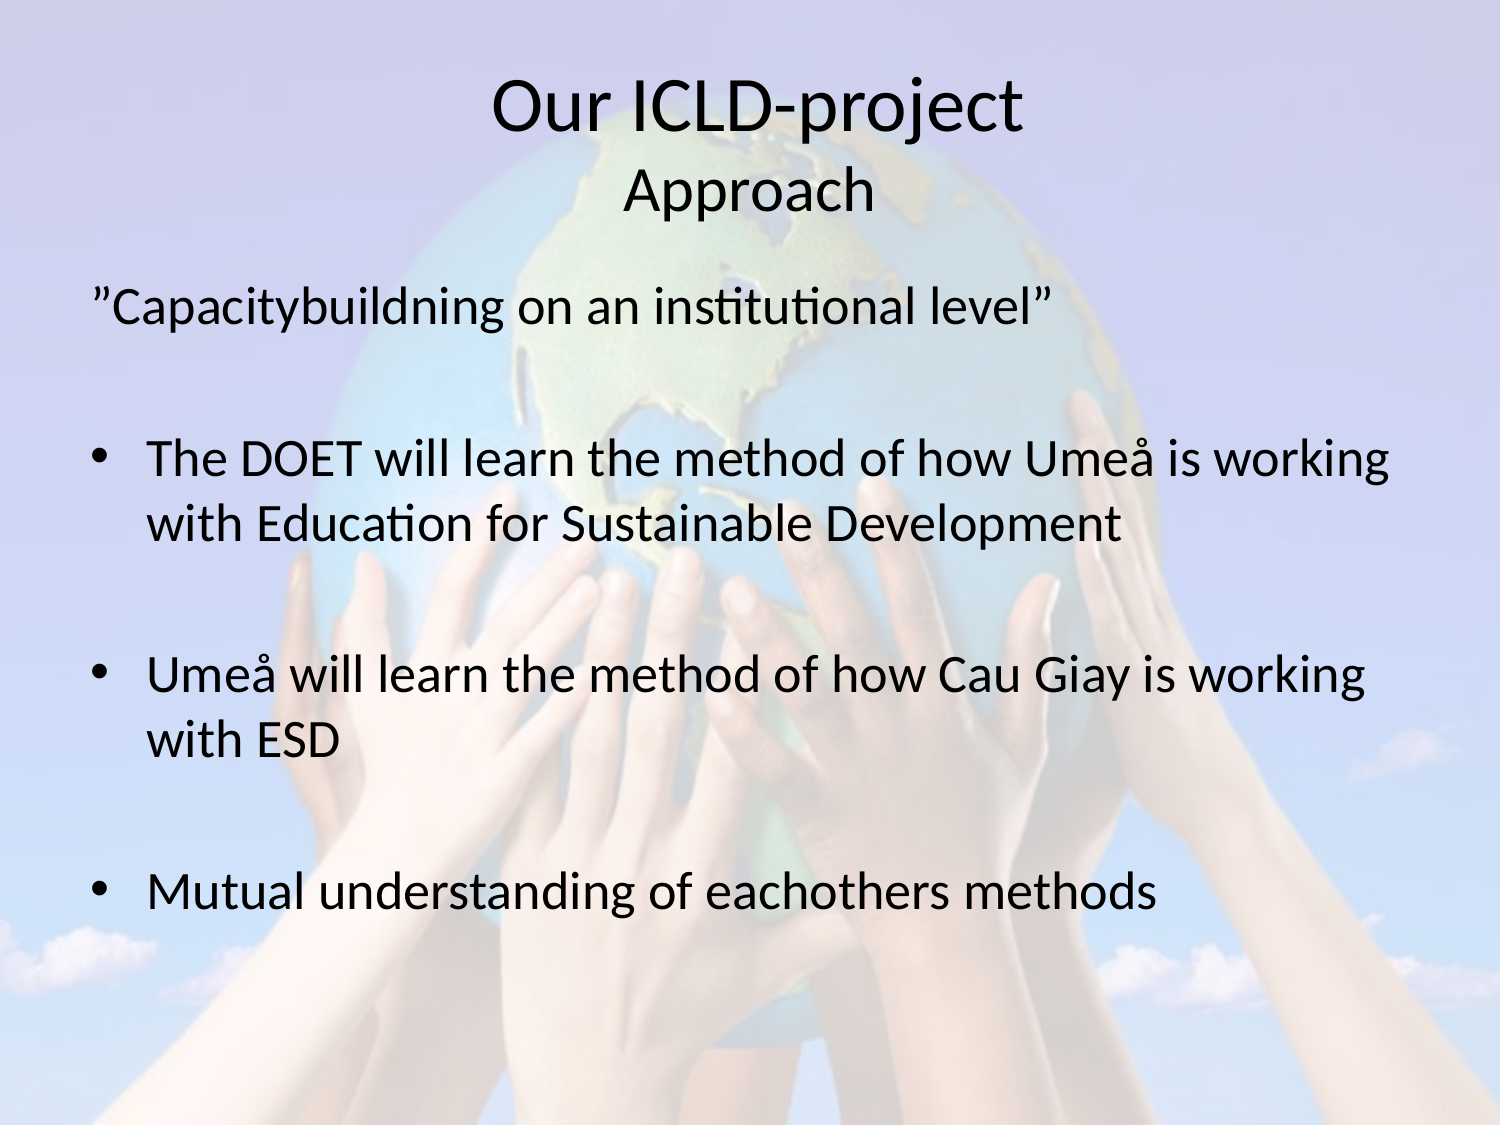

# Our ICLD-project Approach
”Capacitybuildning on an institutional level”

The DOET will learn the method of how Umeå is working with Education for Sustainable Development

Umeå will learn the method of how Cau Giay is working with ESD

Mutual understanding of eachothers methods